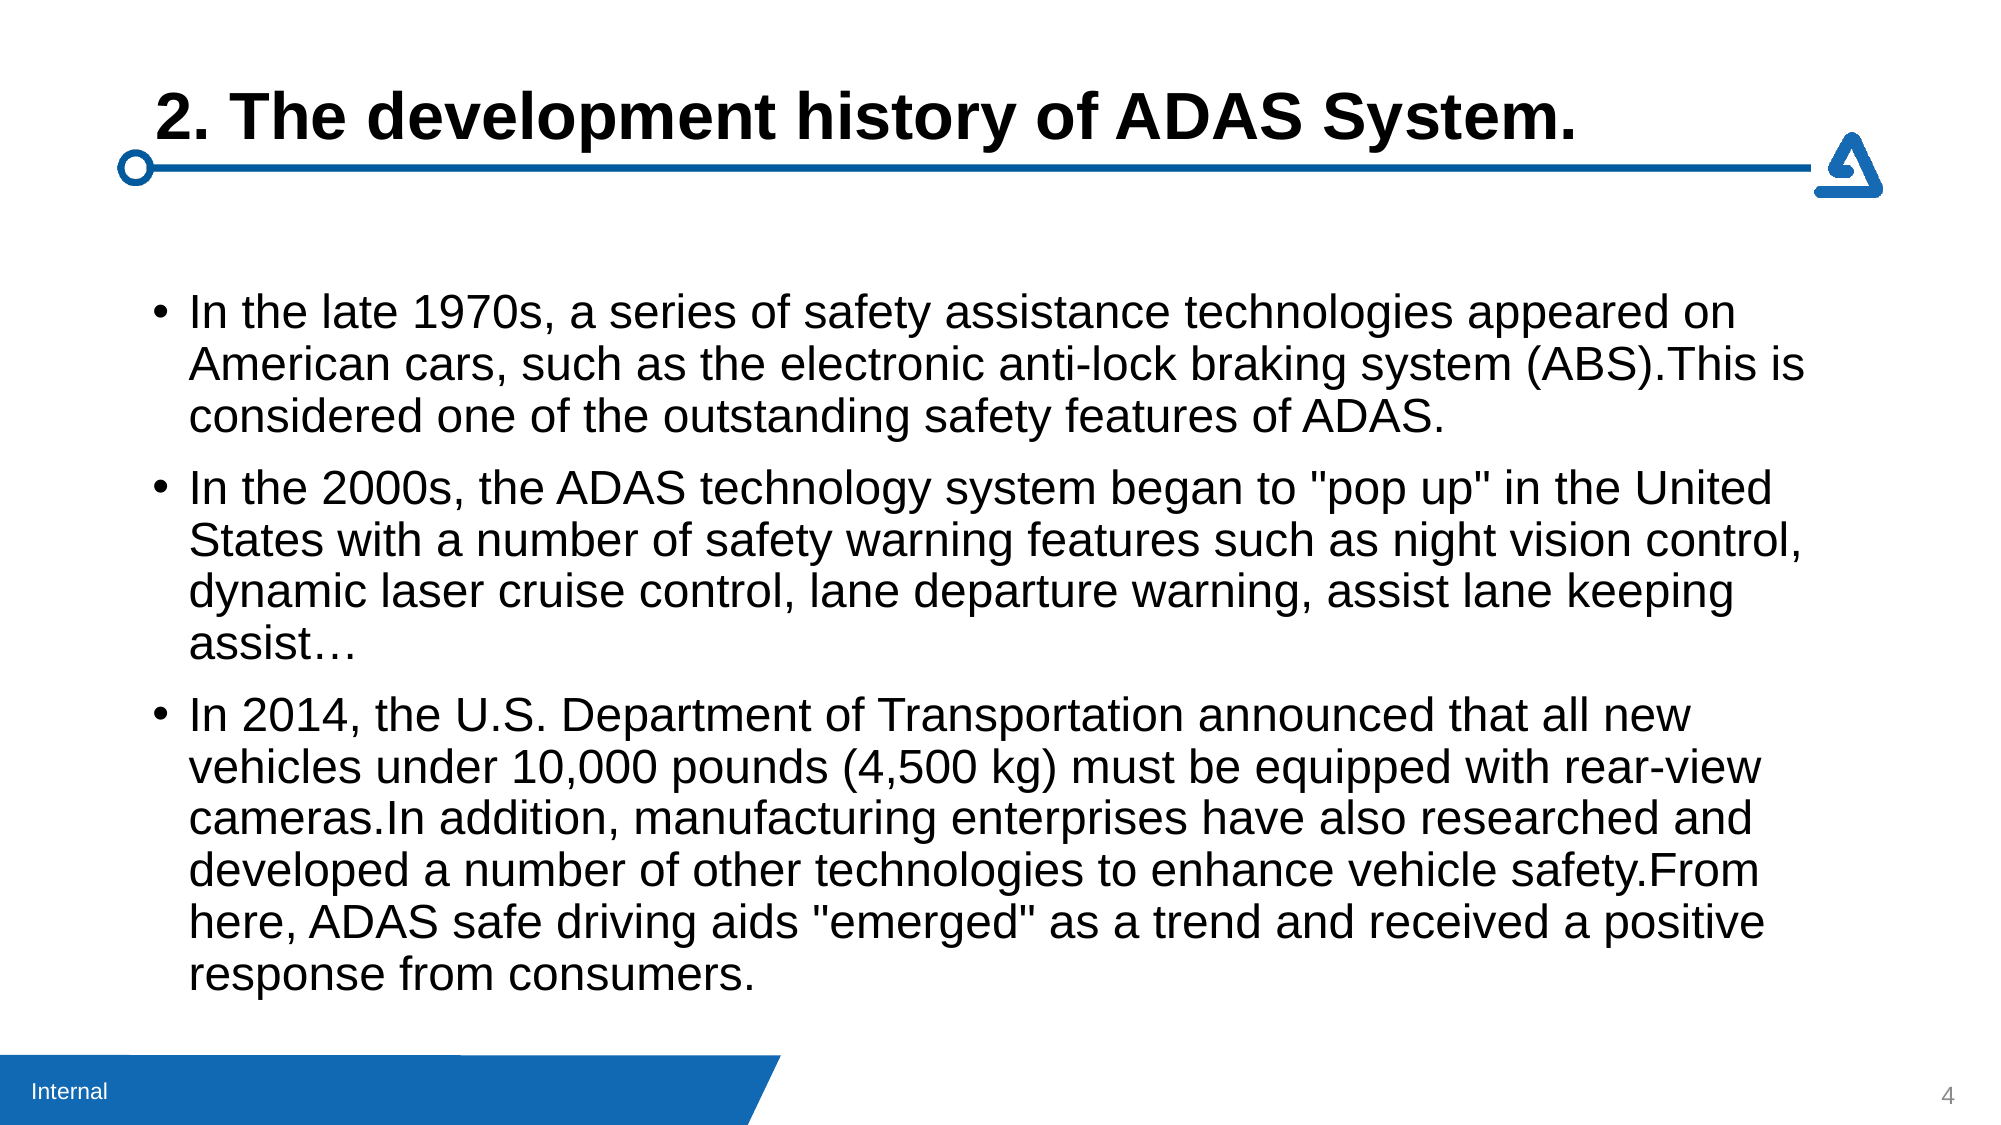

# 2. The development history of ADAS System.
In the late 1970s, a series of safety assistance technologies appeared on American cars, such as the electronic anti-lock braking system (ABS).This is considered one of the outstanding safety features of ADAS.
In the 2000s, the ADAS technology system began to "pop up" in the United States with a number of safety warning features such as night vision control, dynamic laser cruise control, lane departure warning, assist lane keeping assist…
In 2014, the U.S. Department of Transportation announced that all new vehicles under 10,000 pounds (4,500 kg) must be equipped with rear-view cameras.In addition, manufacturing enterprises have also researched and developed a number of other technologies to enhance vehicle safety.From here, ADAS safe driving aids "emerged" as a trend and received a positive response from consumers.
4